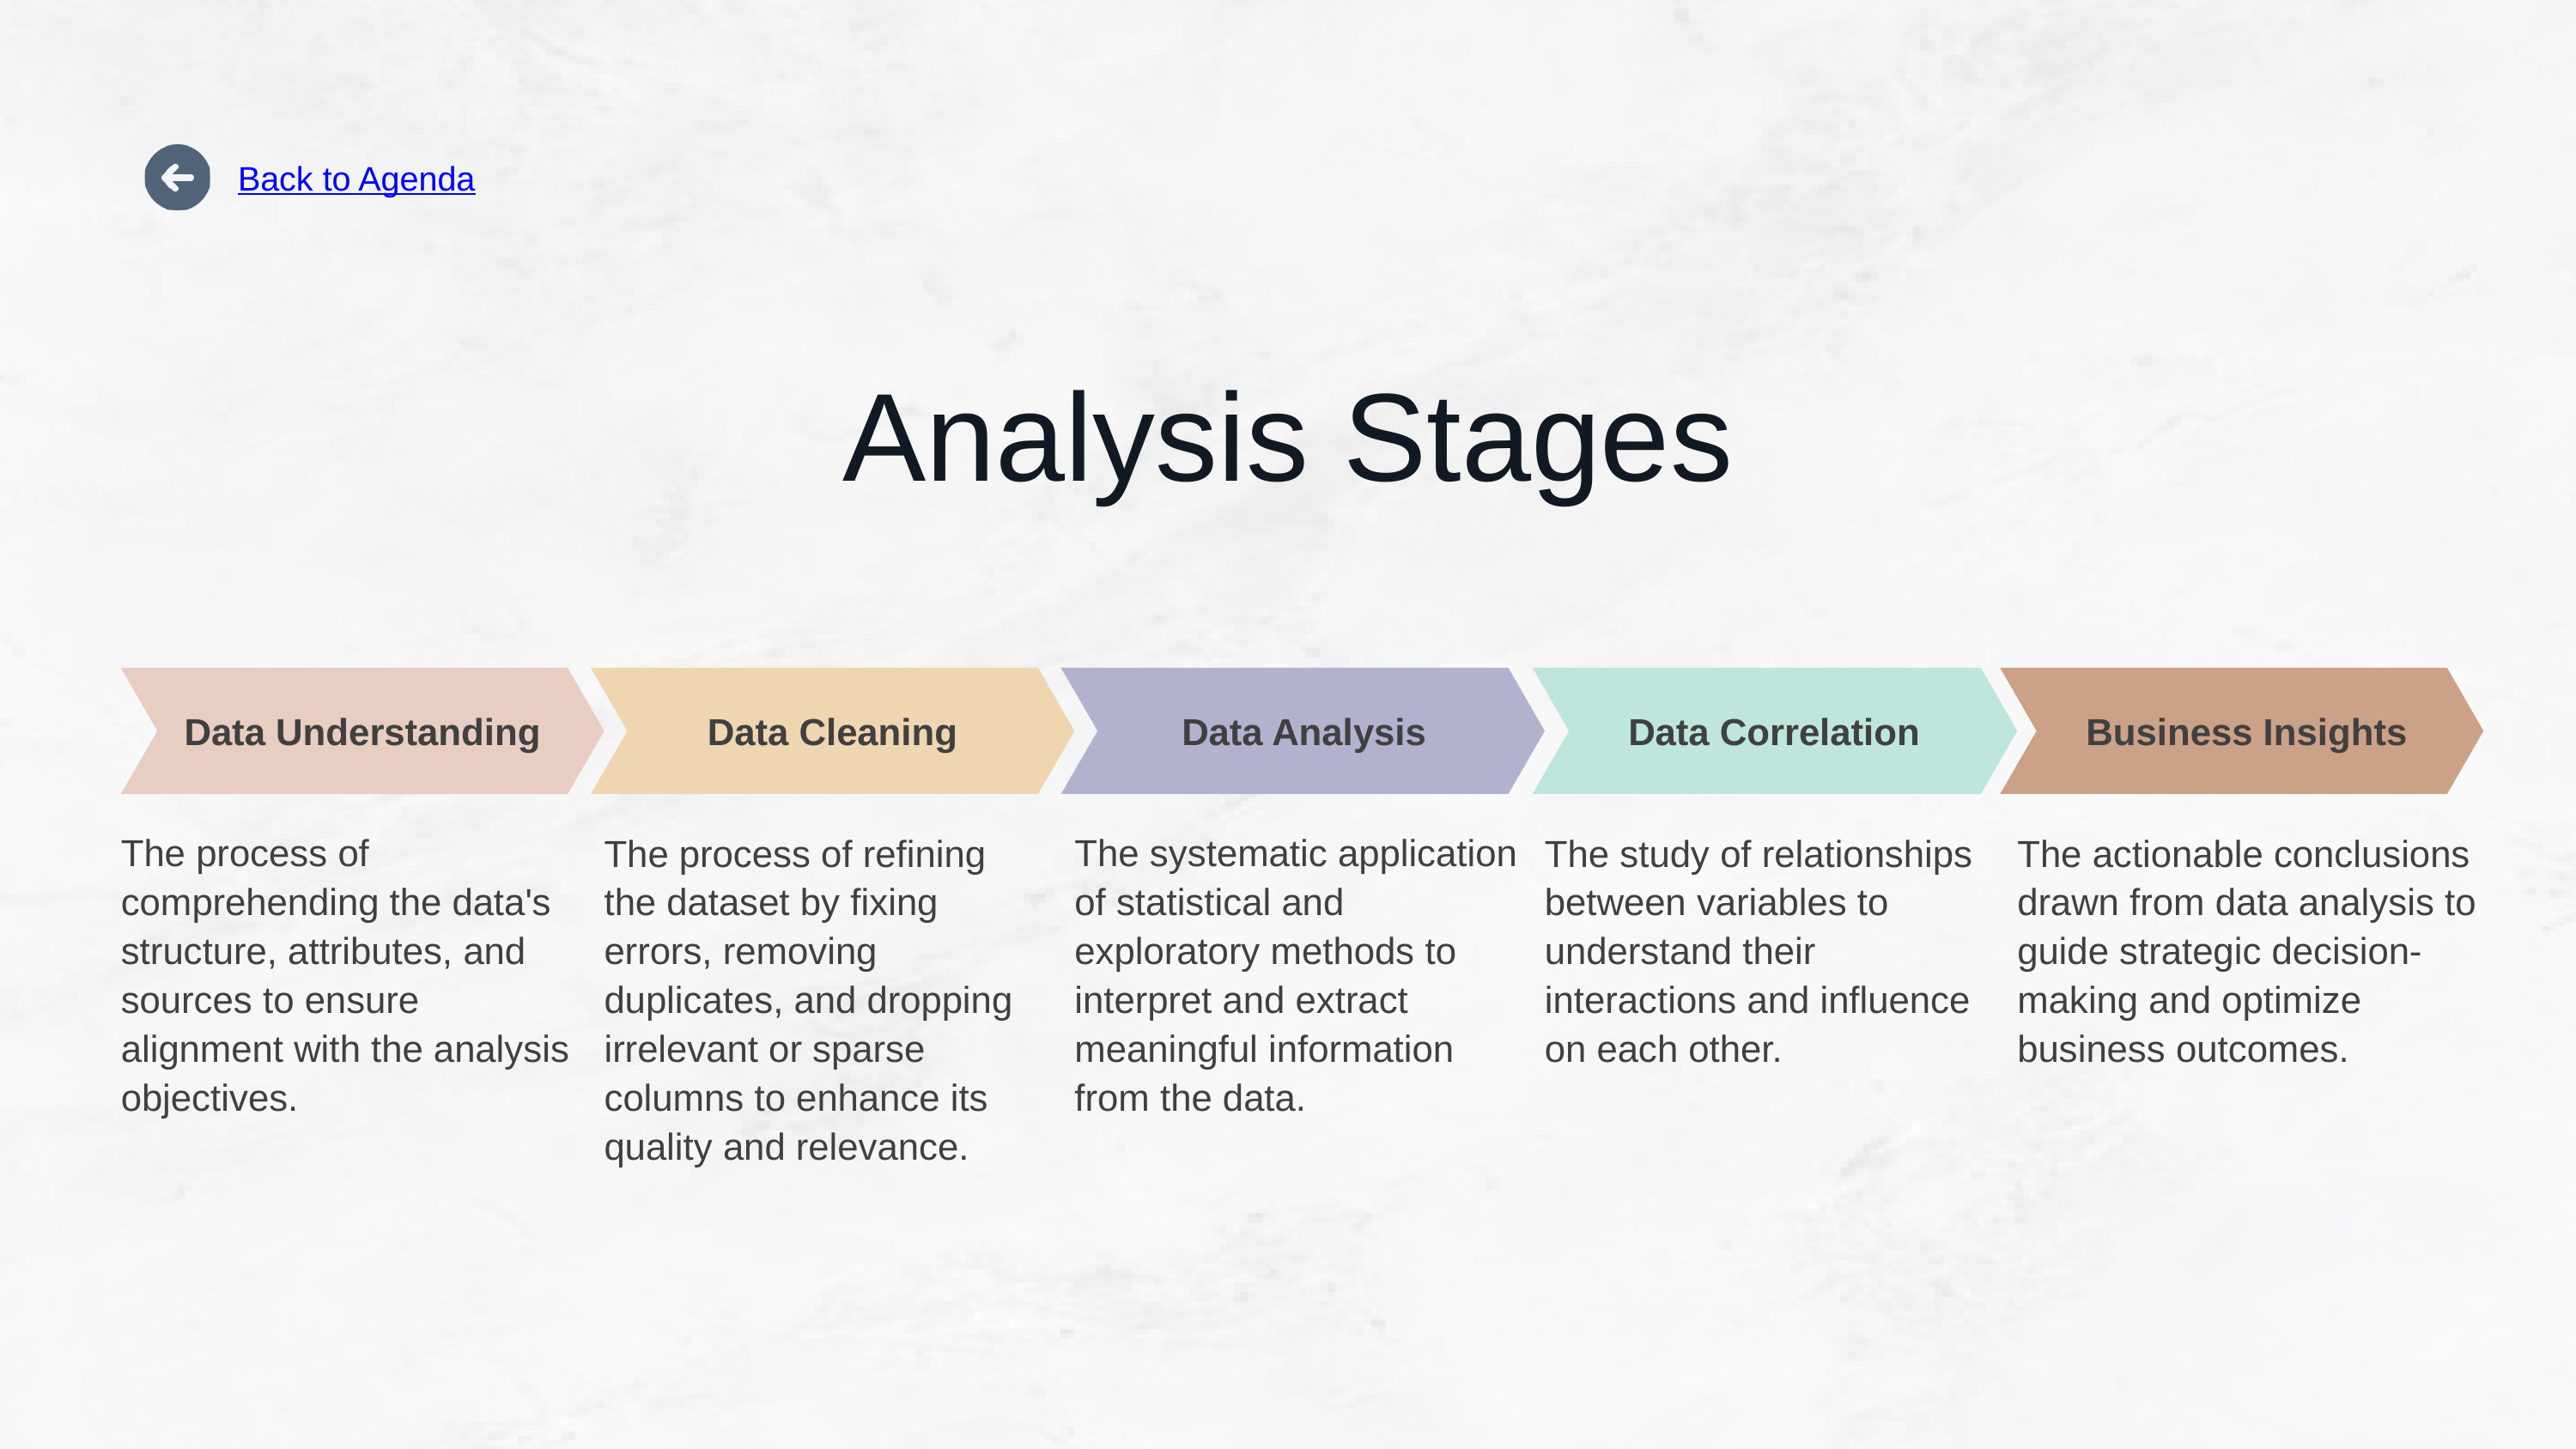

Back to Agenda
Analysis Stages

Data Understanding
Data Cleaning
Data Analysis
Data Correlation
Business Insights
The process of comprehending the data's structure, attributes, and sources to ensure alignment with the analysis objectives.
The process of refining the dataset by fixing errors, removing duplicates, and dropping irrelevant or sparse columns to enhance its quality and relevance.
The systematic application of statistical and exploratory methods to interpret and extract meaningful information from the data.
The study of relationships between variables to understand their interactions and influence on each other.
The actionable conclusions drawn from data analysis to guide strategic decision-making and optimize business outcomes.